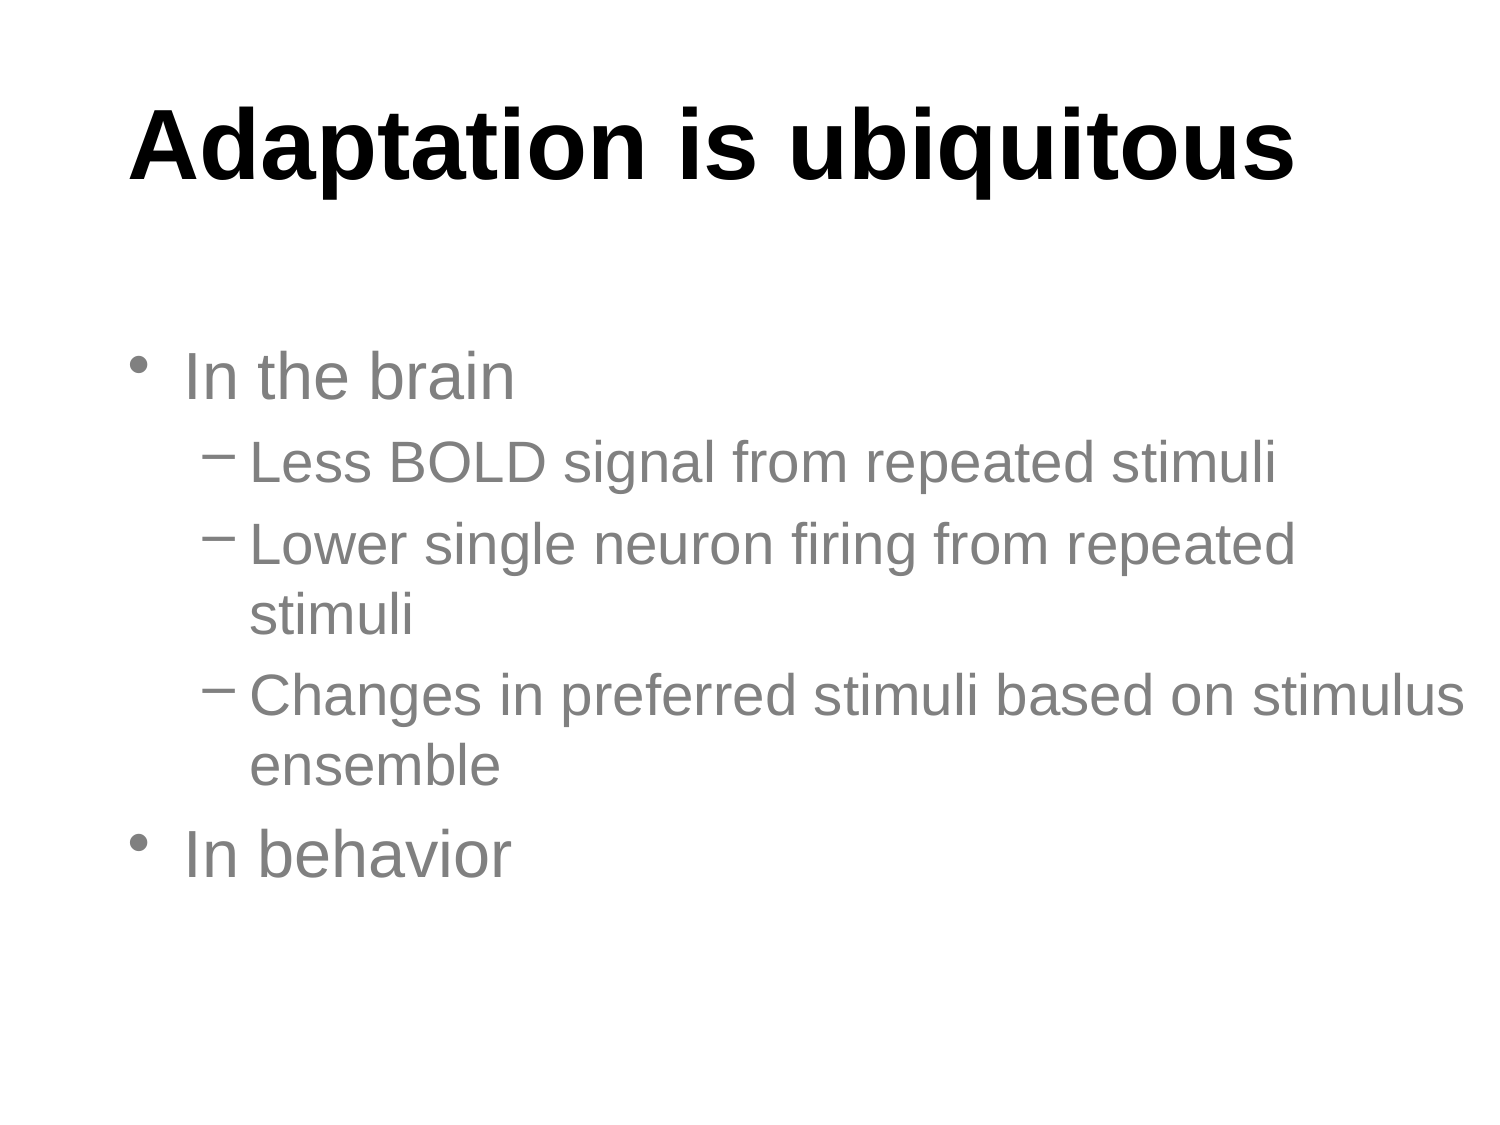

# Adaptation is ubiquitous
In the brain
Less BOLD signal from repeated stimuli
Lower single neuron firing from repeated stimuli
Changes in preferred stimuli based on stimulus ensemble
In behavior
2